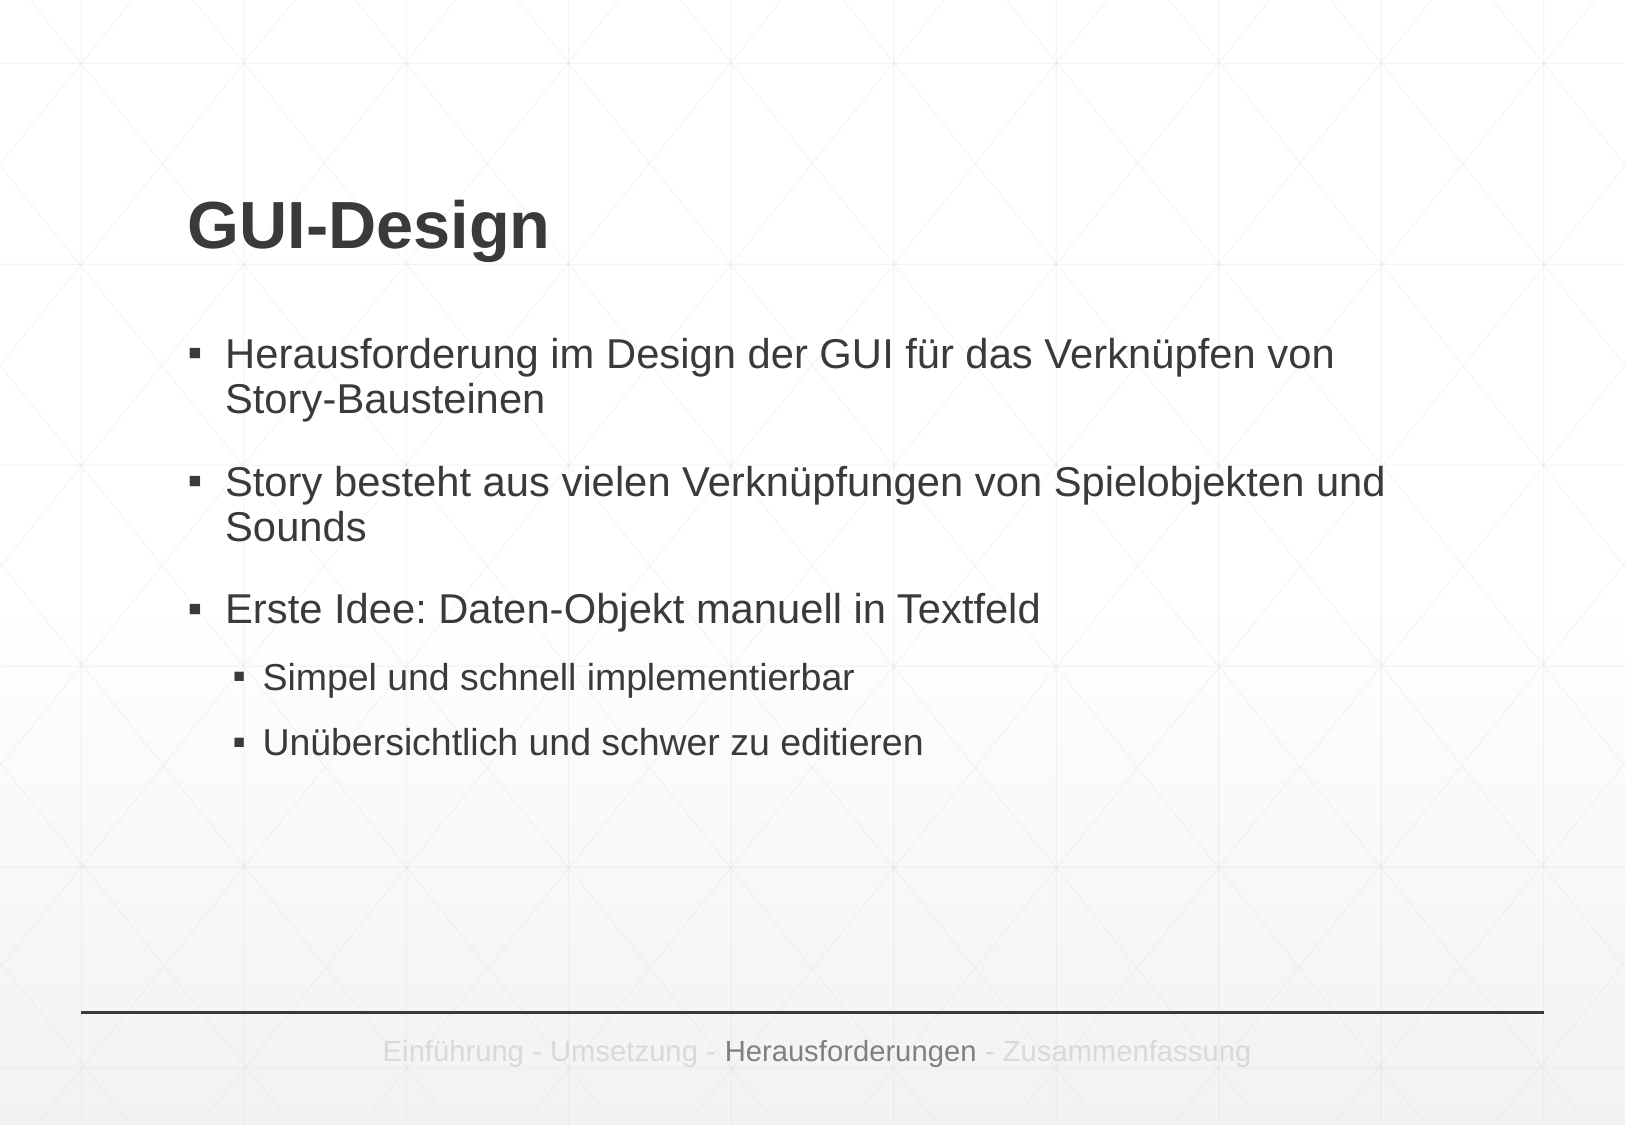

# GUI-Design
Herausforderung im Design der GUI für das Verknüpfen von Story-Bausteinen
Story besteht aus vielen Verknüpfungen von Spielobjekten und Sounds
Erste Idee: Daten-Objekt manuell in Textfeld
Simpel und schnell implementierbar
Unübersichtlich und schwer zu editieren

Einführung - Umsetzung - Herausforderungen - Zusammenfassung